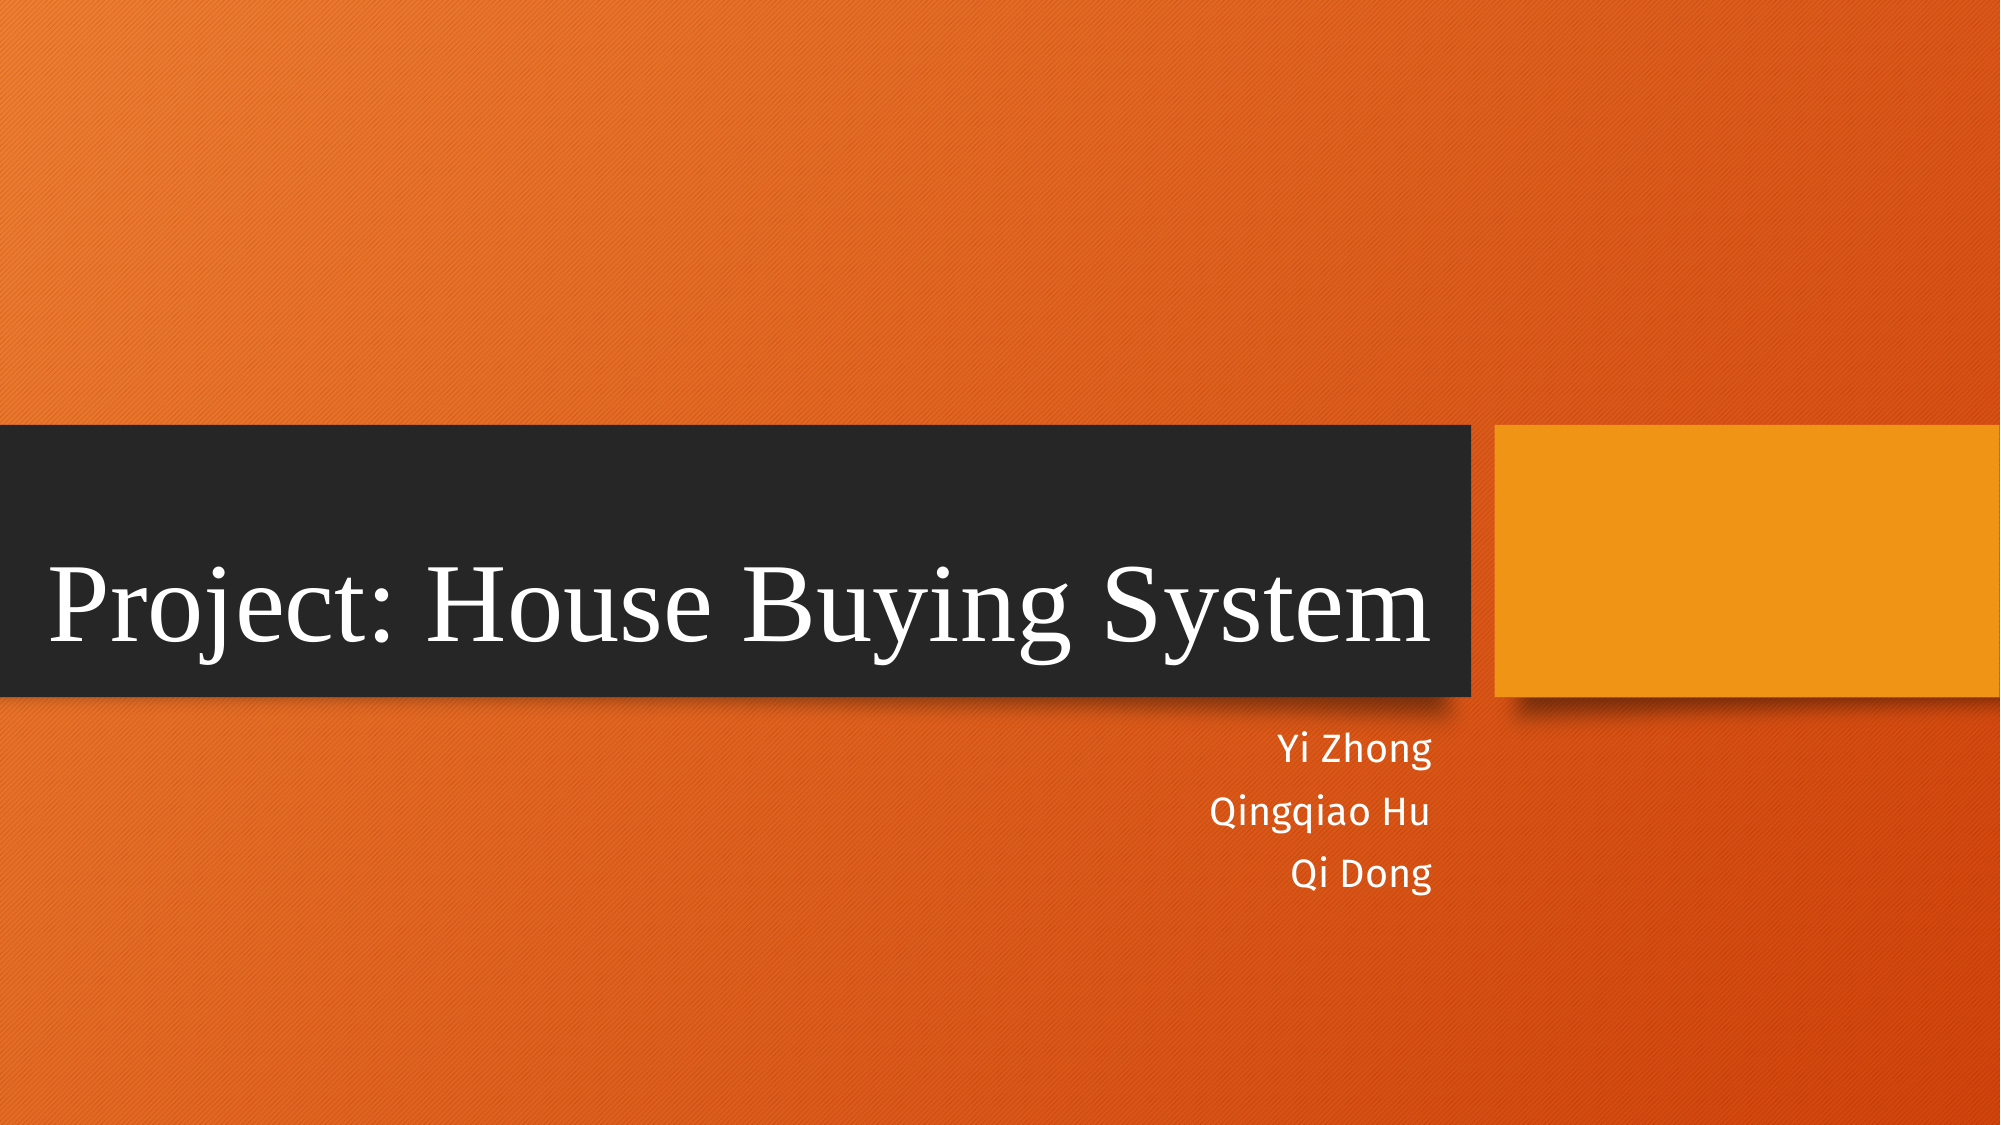

# Project: House Buying System
Yi Zhong
Qingqiao Hu
Qi Dong